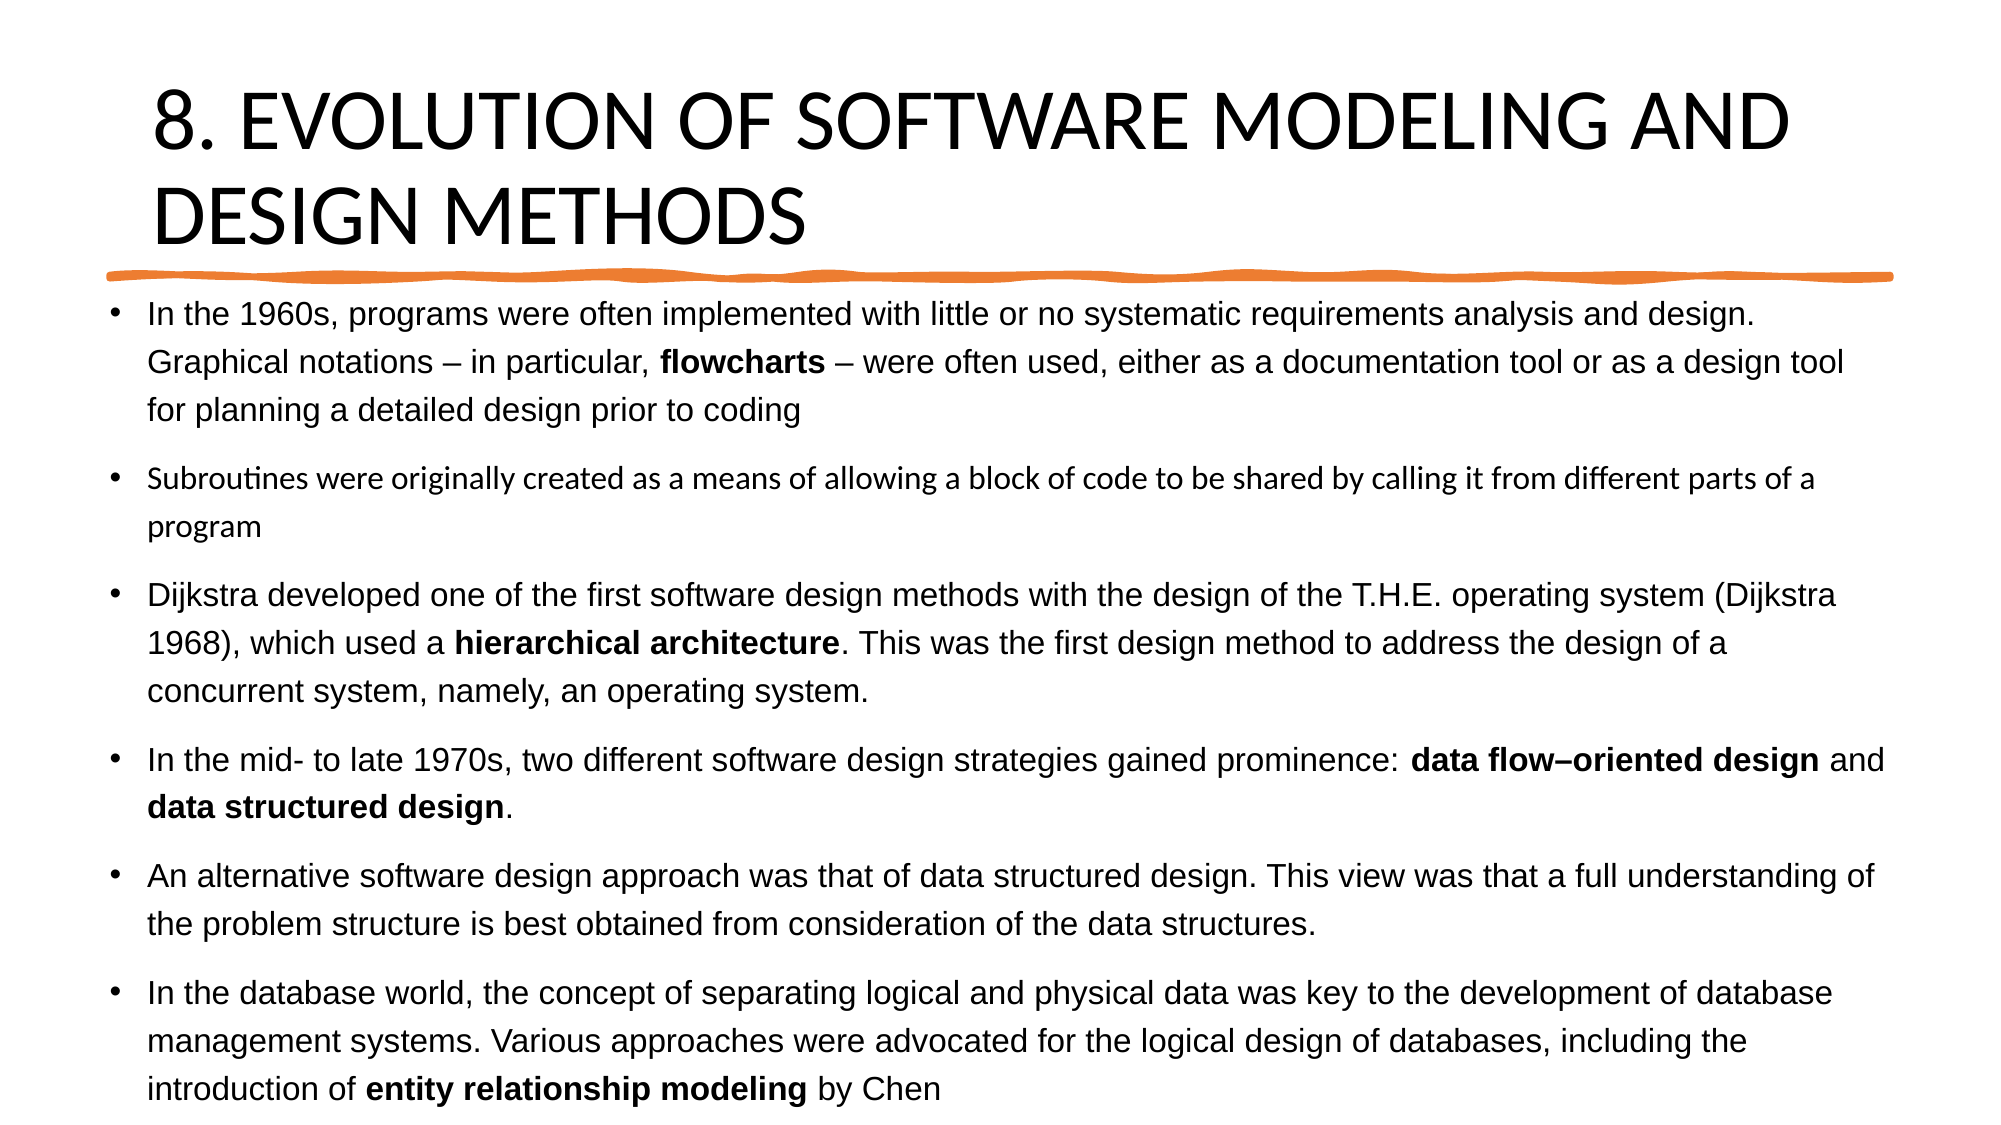

# 8. EVOLUTION OF SOFTWARE MODELING AND DESIGN METHODS

In the 1960s, programs were often implemented with little or no systematic requirements analysis and design. Graphical notations – in particular, flowcharts – were often used, either as a documentation tool or as a design tool for planning a detailed design prior to coding
Subroutines were originally created as a means of allowing a block of code to be shared by calling it from different parts of a program
Dijkstra developed one of the first software design methods with the design of the T.H.E. operating system (Dijkstra 1968), which used a hierarchical architecture. This was the first design method to address the design of a concurrent system, namely, an operating system.
In the mid- to late 1970s, two different software design strategies gained prominence: data flow–oriented design and data structured design.
An alternative software design approach was that of data structured design. This view was that a full understanding of the problem structure is best obtained from consideration of the data structures.
In the database world, the concept of separating logical and physical data was key to the development of database management systems. Various approaches were advocated for the logical design of databases, including the introduction of entity relationship modeling by Chen